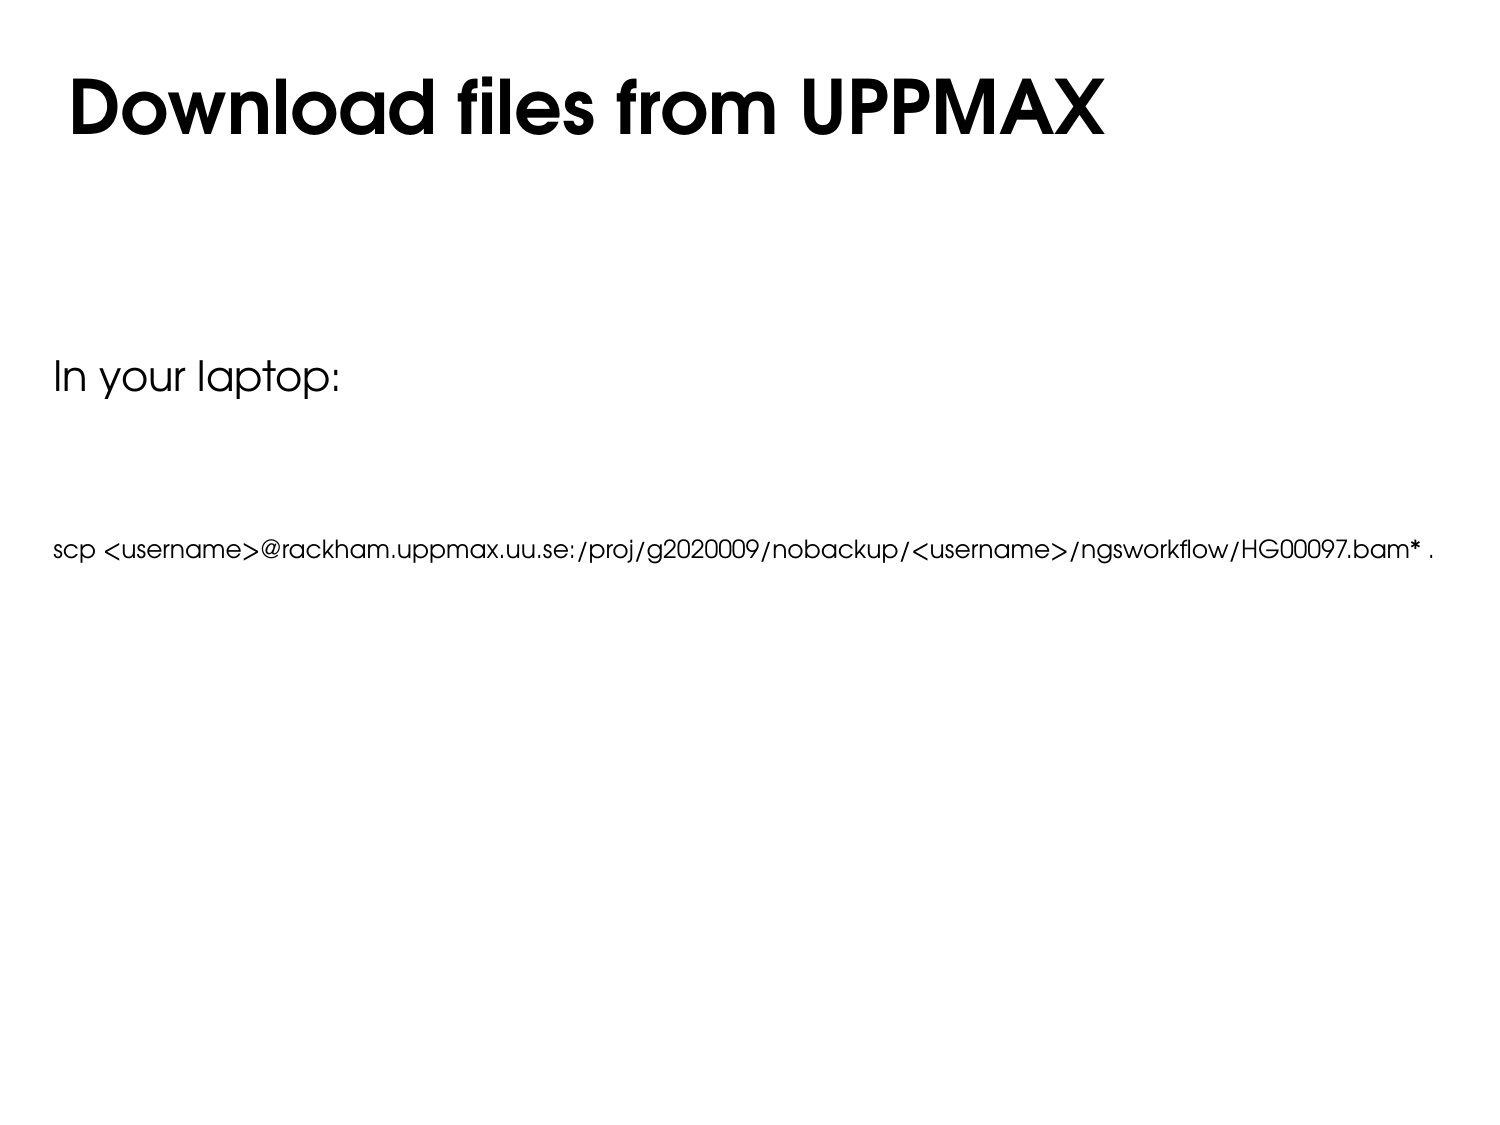

# Download files from UPPMAX

In your laptop:

scp <username>@rackham.uppmax.uu.se:/proj/g2020009/nobackup/<username>/ngsworkflow/HG00097.bam* .